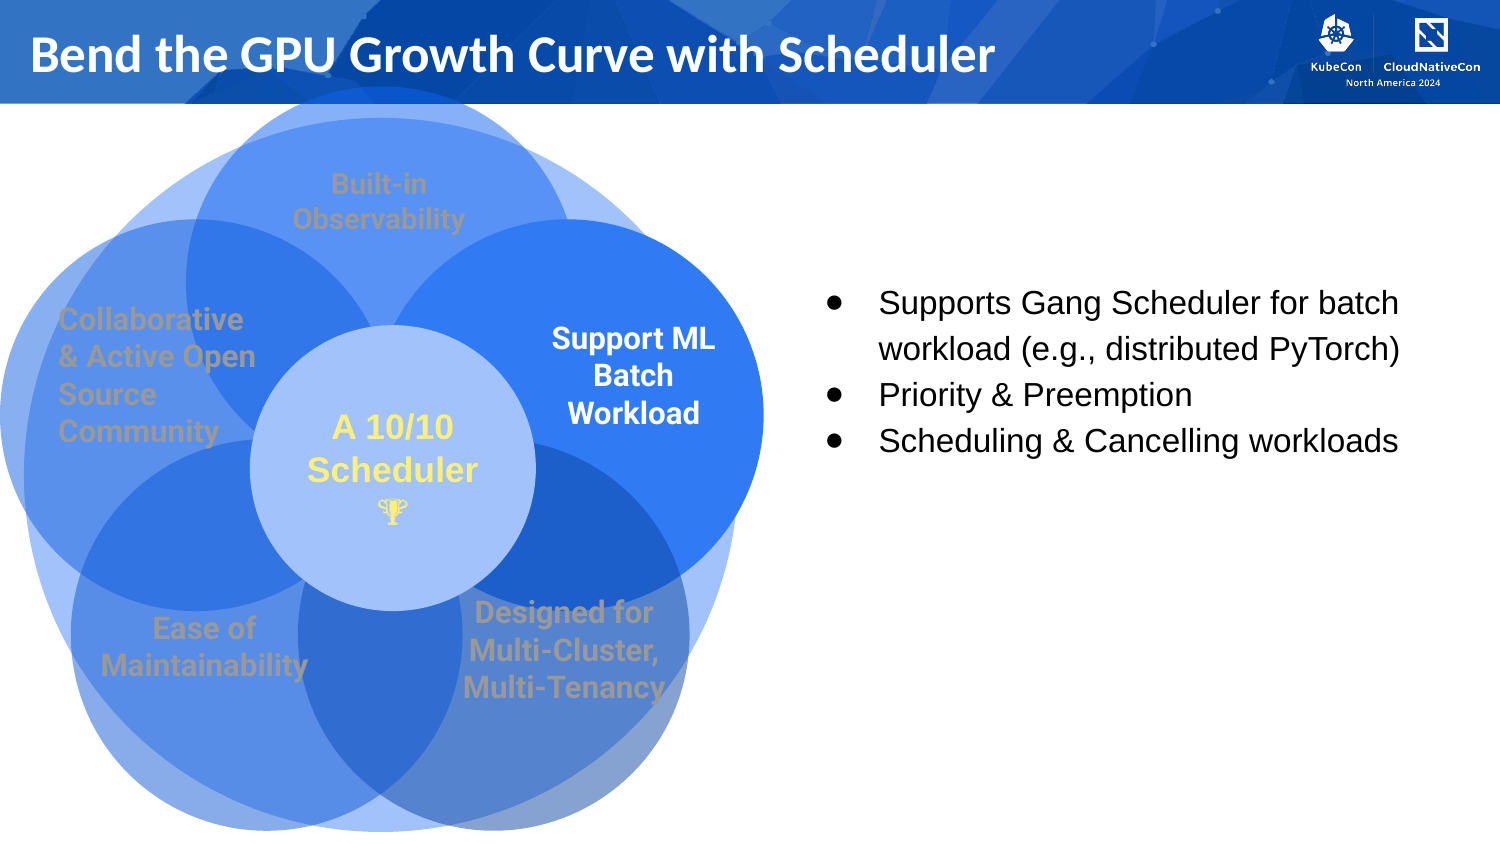

# Bend the GPU Growth Curve with Scheduler

Built-in Observability

Supports Gang Scheduler for batch workload (e.g., distributed PyTorch)
Priority & Preemption
Scheduling & Cancelling workloads
Collaborative & Active Open Source Community
Support ML Batch Workload
A 10/10 Scheduler🏆

Ease of Maintainability
Designed for
Multi-Cluster, Multi-Tenancy